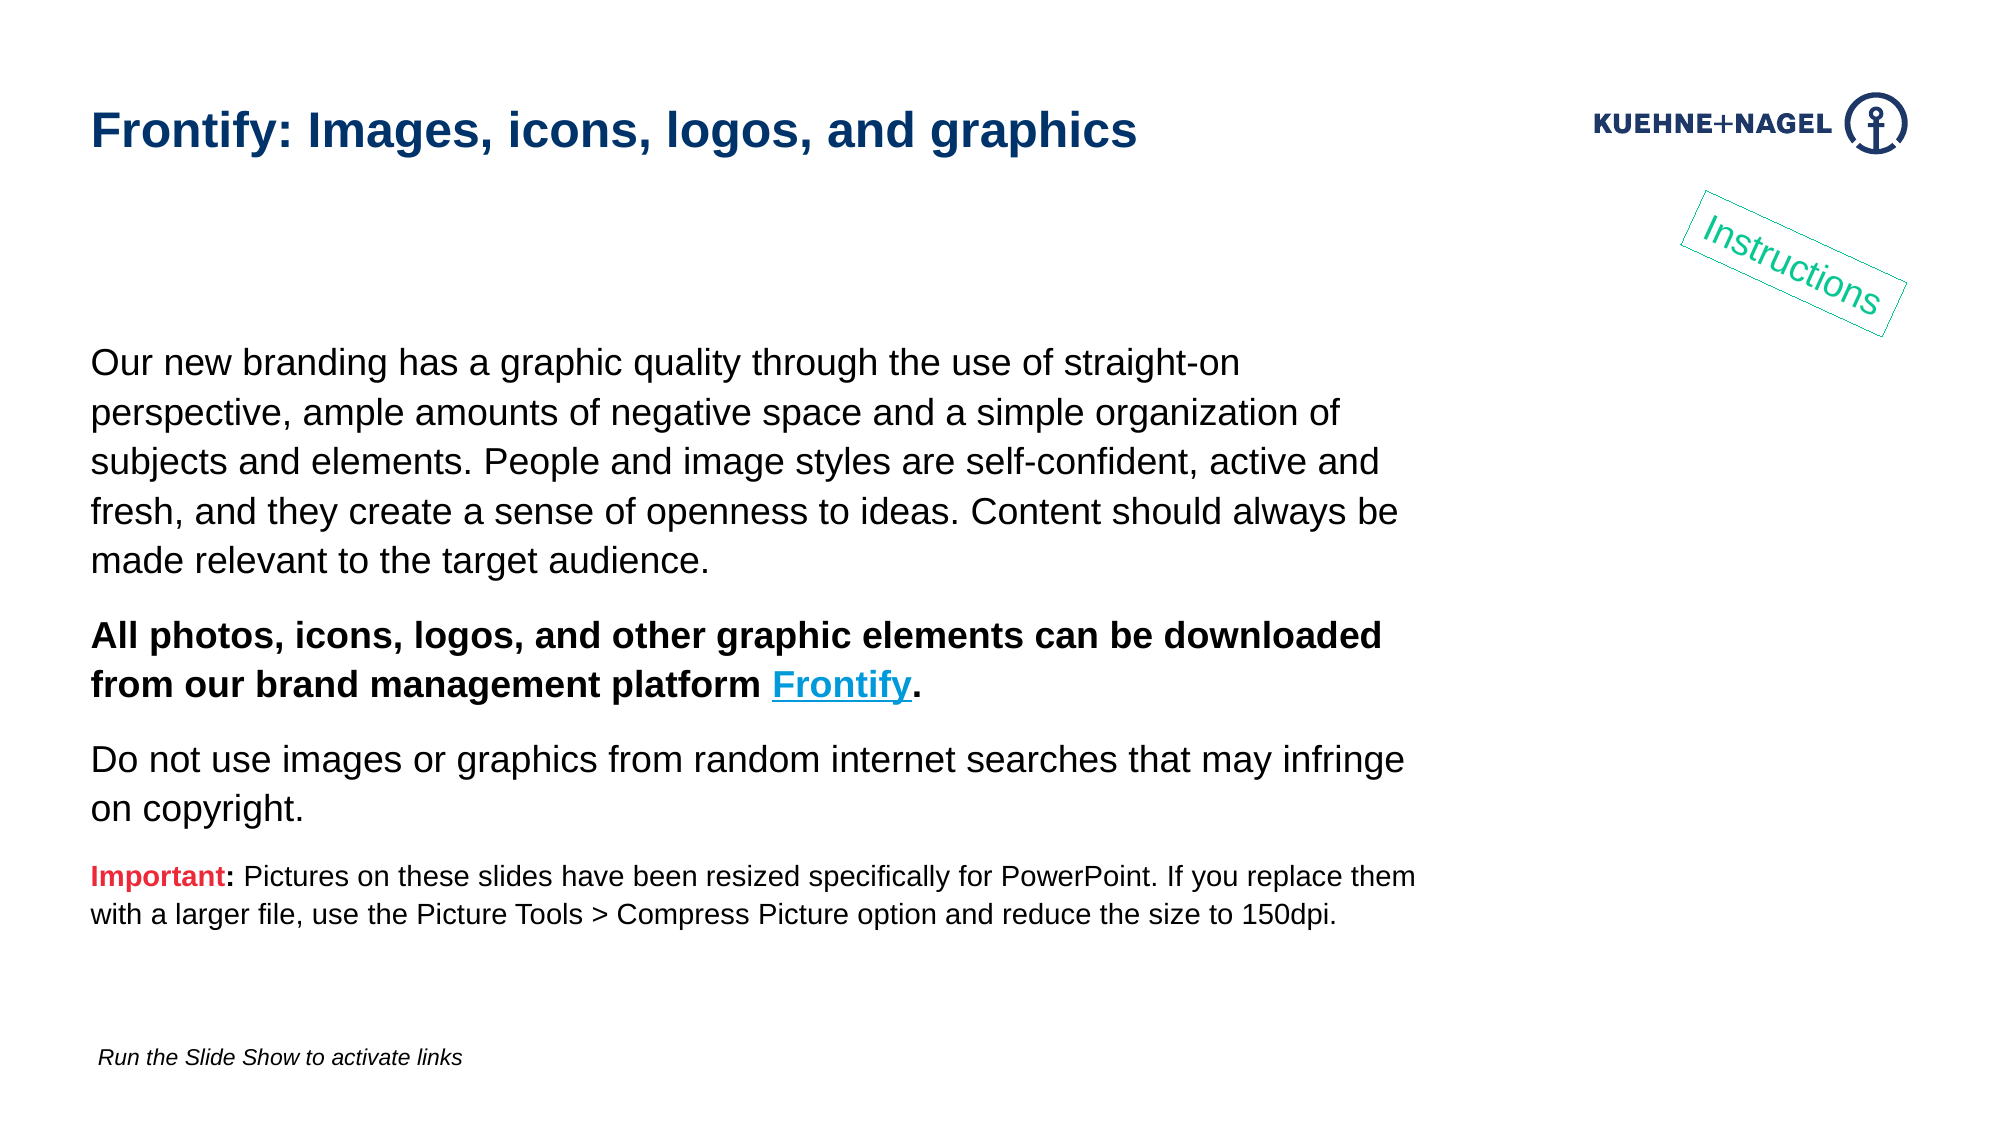

Frontify: Images, icons, logos, and graphics
Our new branding has a graphic quality through the use of straight-on perspective, ample amounts of negative space and a simple organization of subjects and elements. People and image styles are self-confident, active and fresh, and they create a sense of openness to ideas. Content should always be made relevant to the target audience.
All photos, icons, logos, and other graphic elements can be downloaded from our brand management platform Frontify.
Do not use images or graphics from random internet searches that may infringe on copyright.
Important: Pictures on these slides have been resized specifically for PowerPoint. If you replace them  with a larger file, use the Picture Tools > Compress Picture option and reduce the size to 150dpi.
Run the Slide Show to activate links